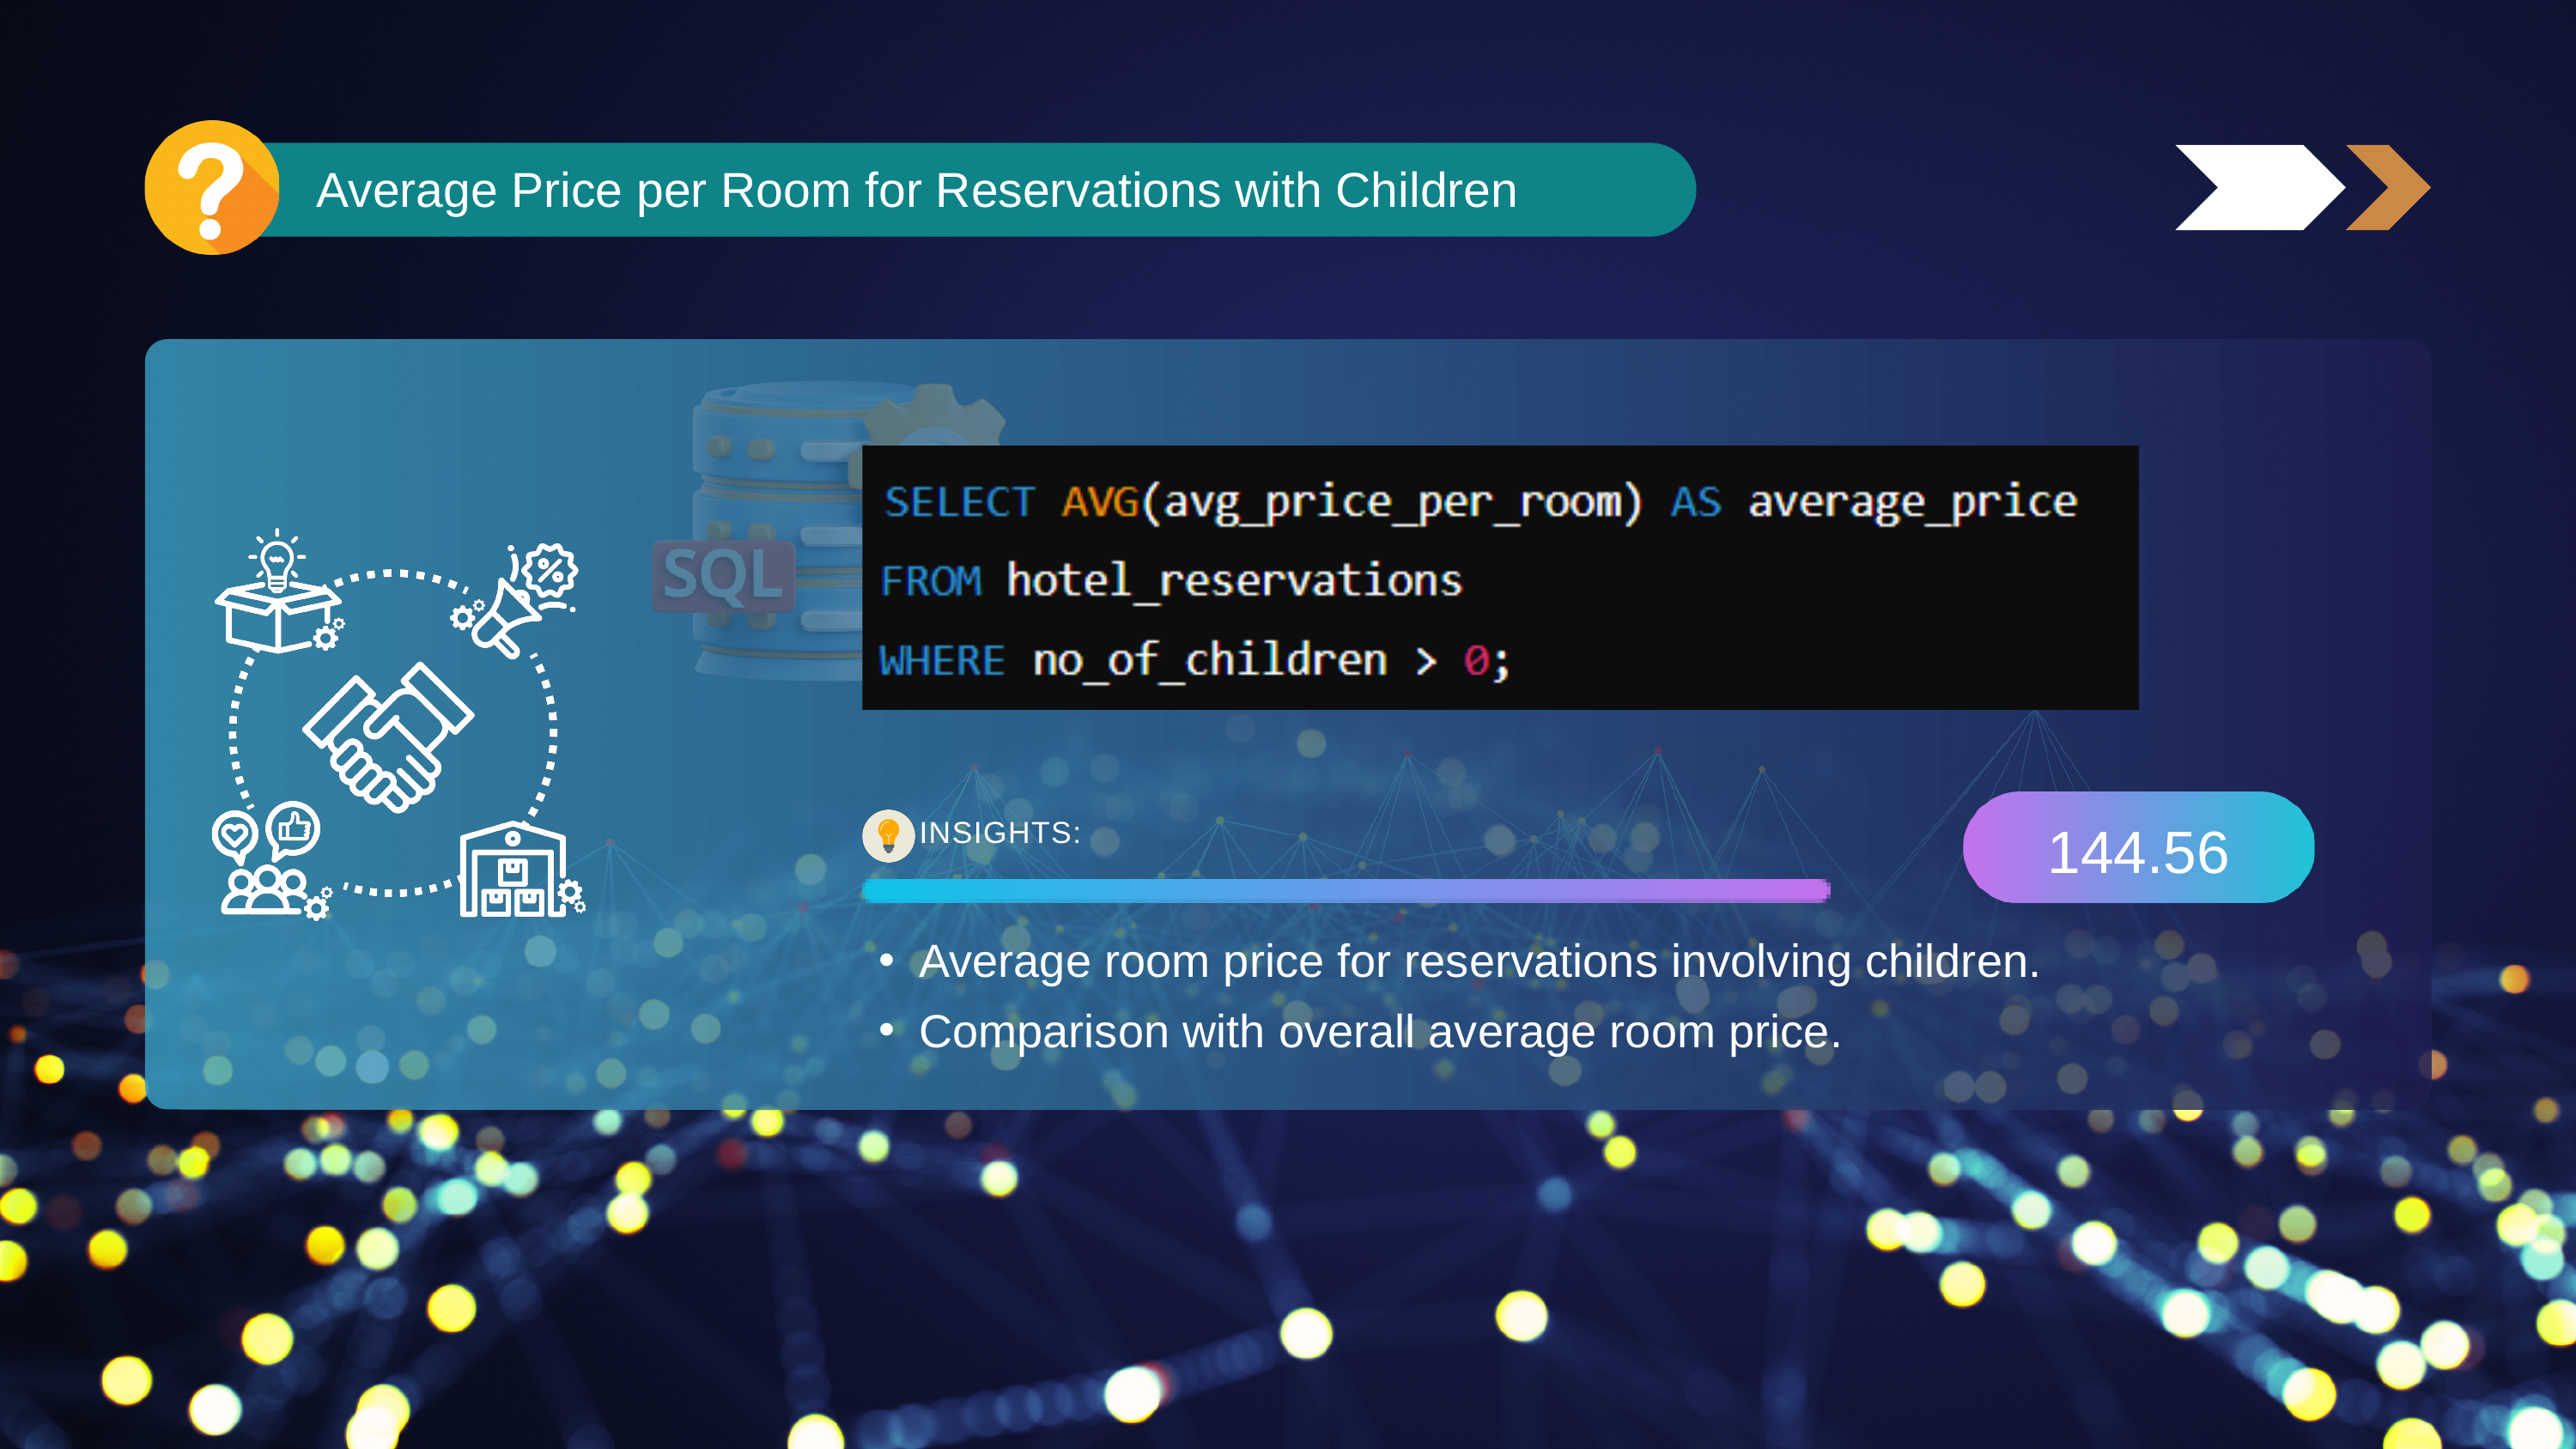

Average Price per Room for Reservations with Children

144.56

INSIGHTS:

Average room price for reservations involving children.
Comparison with overall average room price.